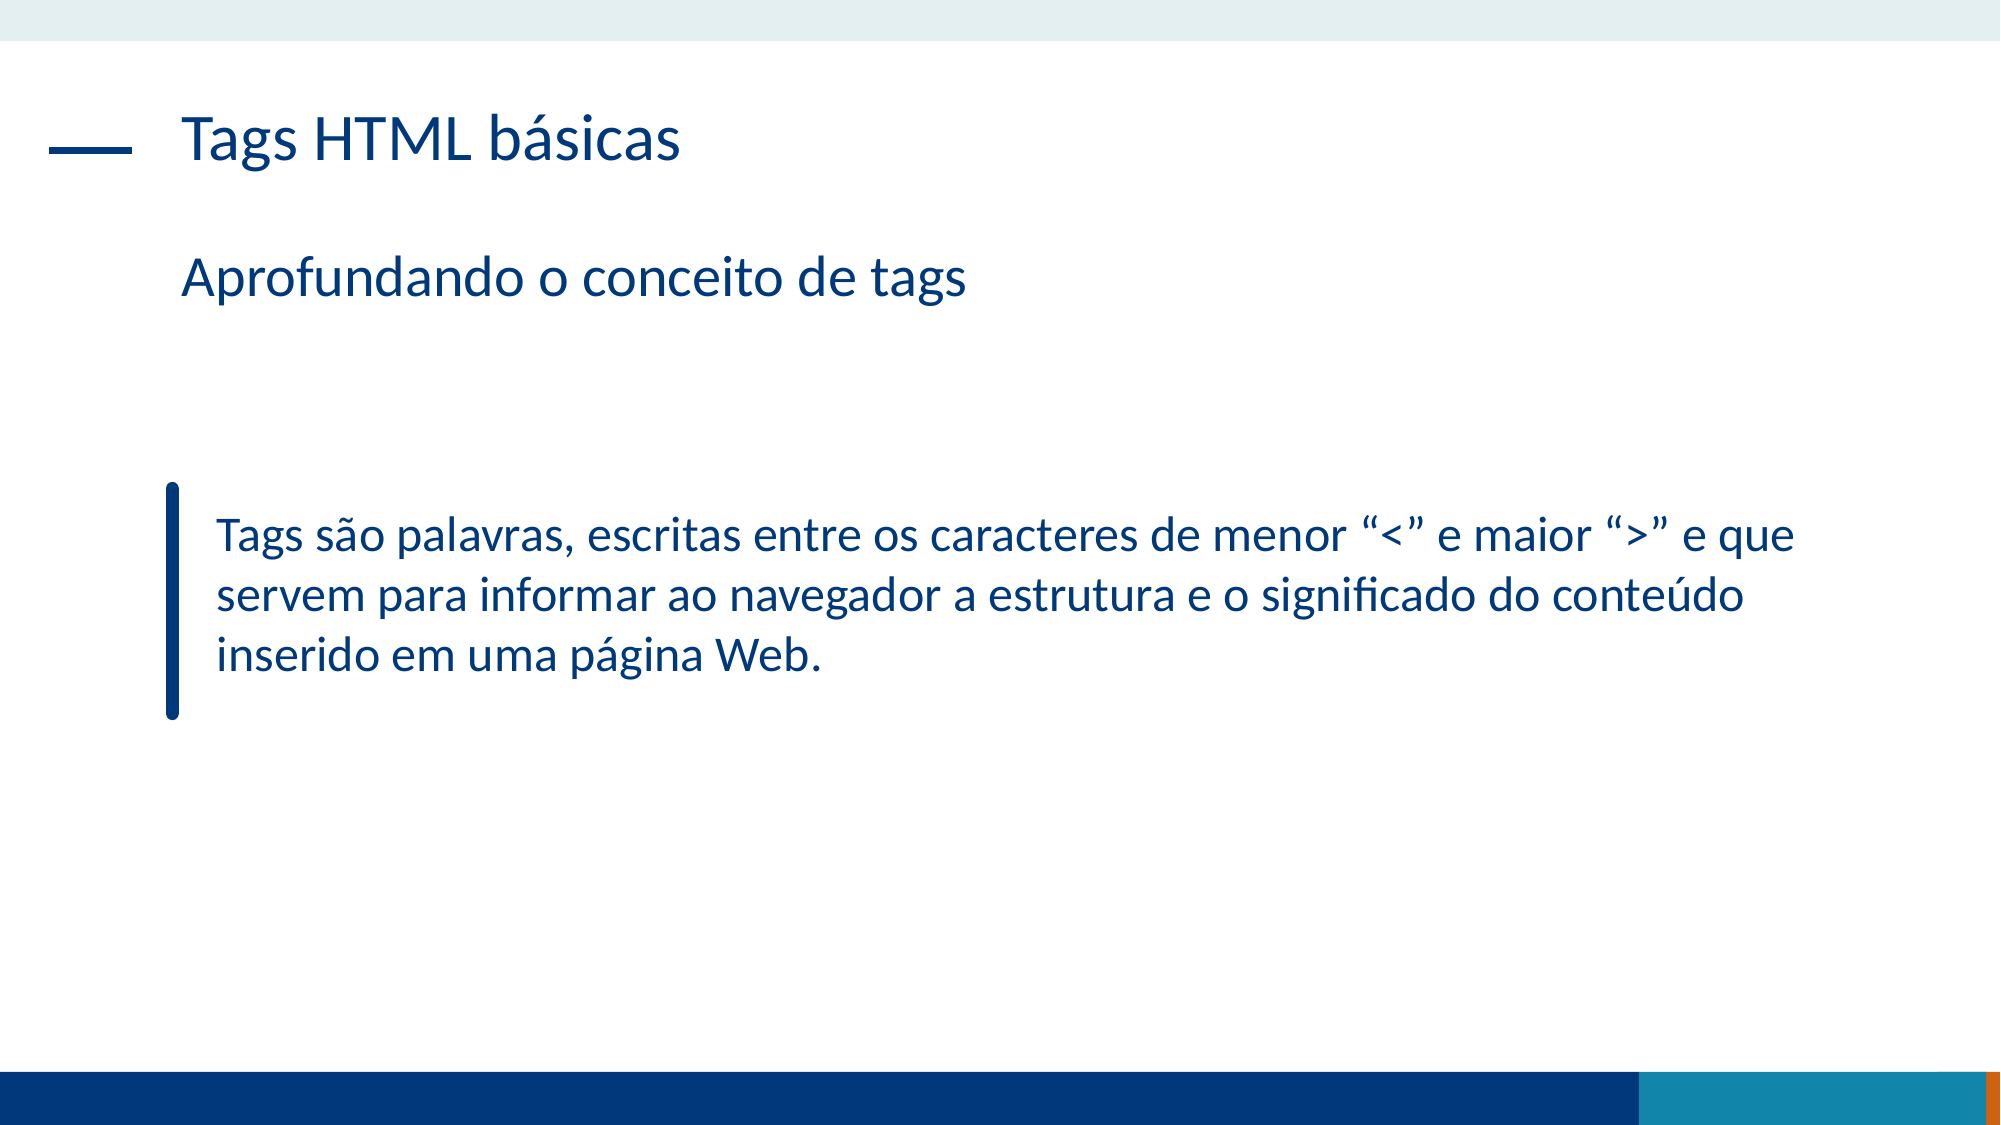

Tags HTML básicas
Aprofundando o conceito de tags

Tags são palavras, escritas entre os caracteres de menor “<” e maior “>” e que servem para informar ao navegador a estrutura e o significado do conteúdo inserido em uma página Web.